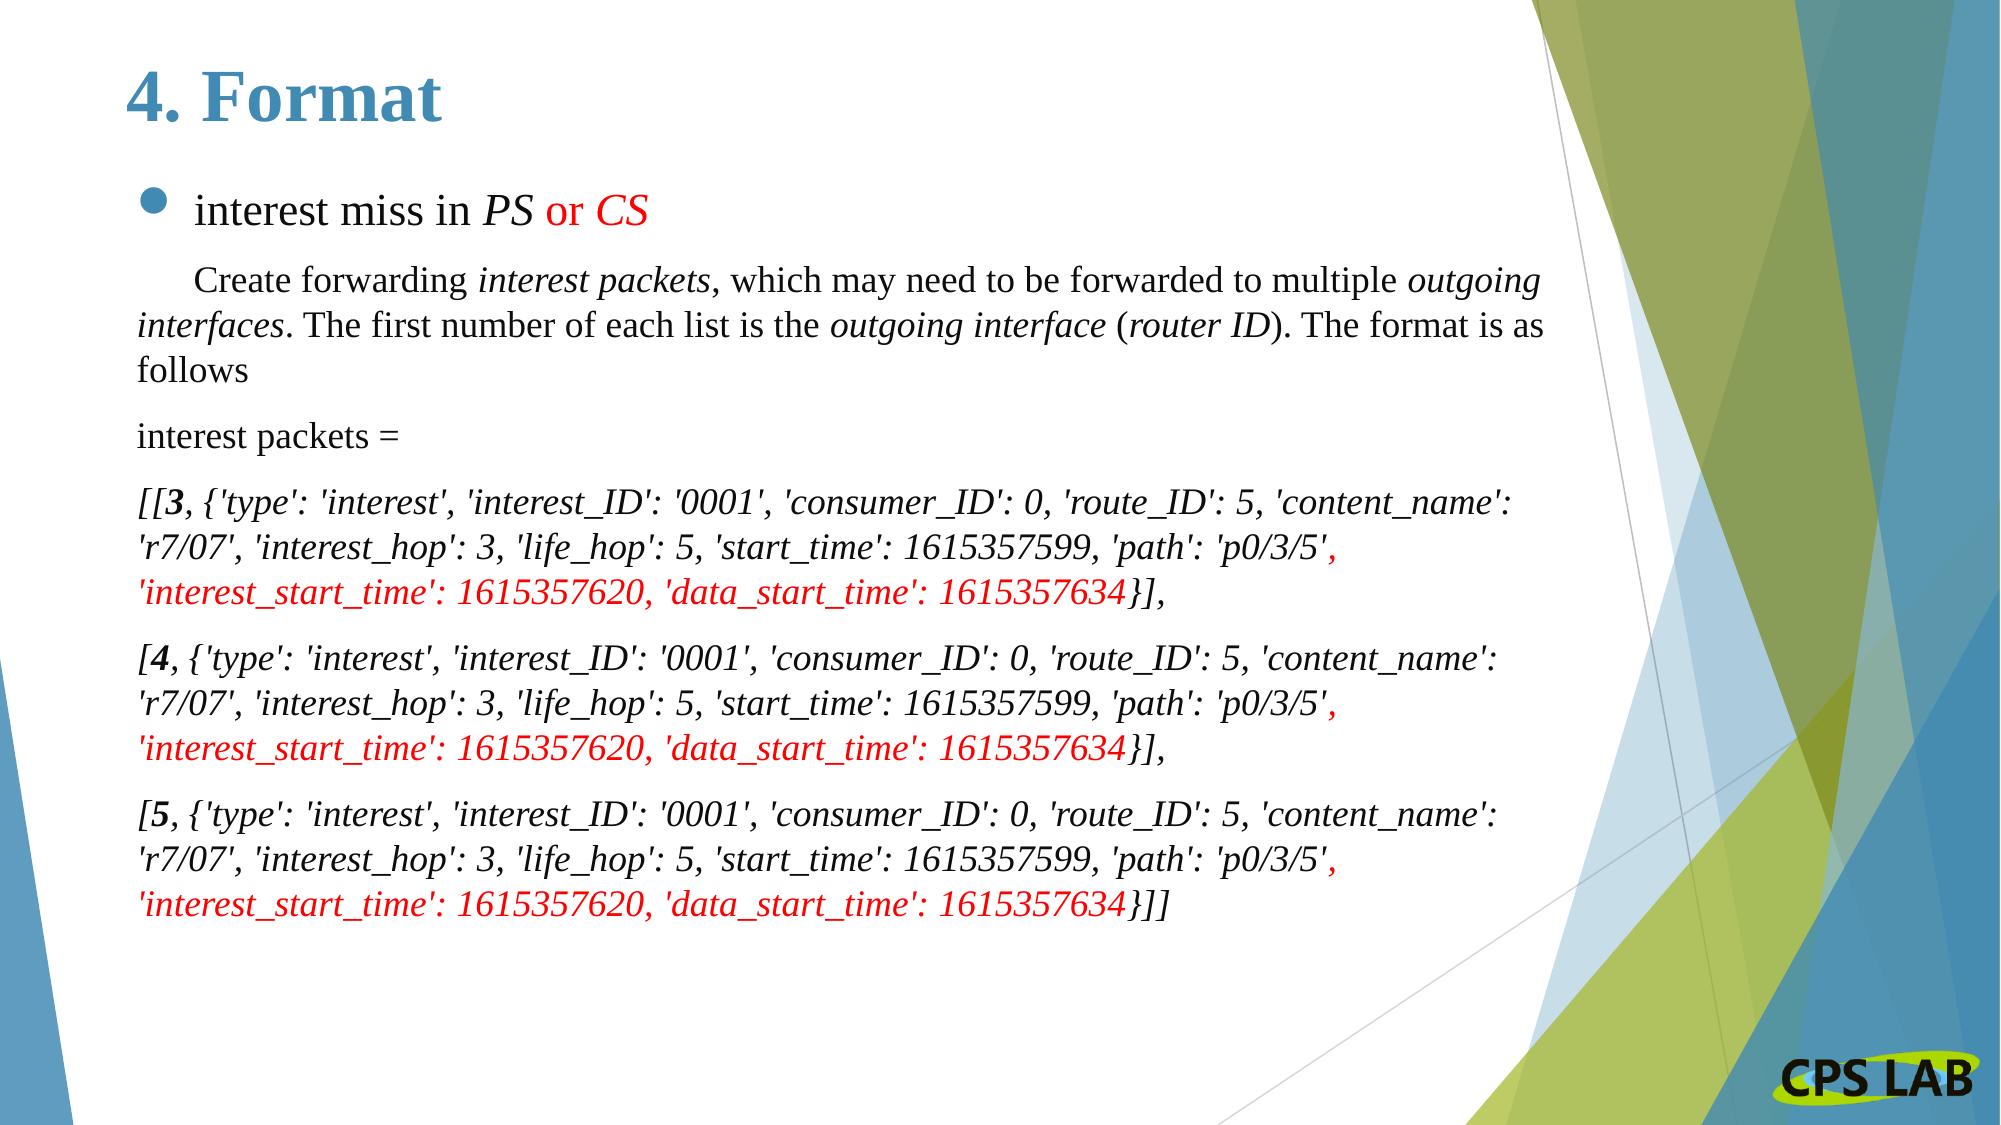

# 4. Format
interest miss in PS or CS
      Create forwarding interest packets, which may need to be forwarded to multiple outgoing interfaces. The first number of each list is the outgoing interface (router ID). The format is as follows
interest packets =
[[3, {'type': 'interest', 'interest_ID': '0001', 'consumer_ID': 0, 'route_ID': 5, 'content_name': 'r7/07', 'interest_hop': 3, 'life_hop': 5, 'start_time': 1615357599, 'path': 'p0/3/5', 'interest_start_time': 1615357620, 'data_start_time': 1615357634}],
[4, {'type': 'interest', 'interest_ID': '0001', 'consumer_ID': 0, 'route_ID': 5, 'content_name': 'r7/07', 'interest_hop': 3, 'life_hop': 5, 'start_time': 1615357599, 'path': 'p0/3/5', 'interest_start_time': 1615357620, 'data_start_time': 1615357634}],
[5, {'type': 'interest', 'interest_ID': '0001', 'consumer_ID': 0, 'route_ID': 5, 'content_name': 'r7/07', 'interest_hop': 3, 'life_hop': 5, 'start_time': 1615357599, 'path': 'p0/3/5', 'interest_start_time': 1615357620, 'data_start_time': 1615357634}]]